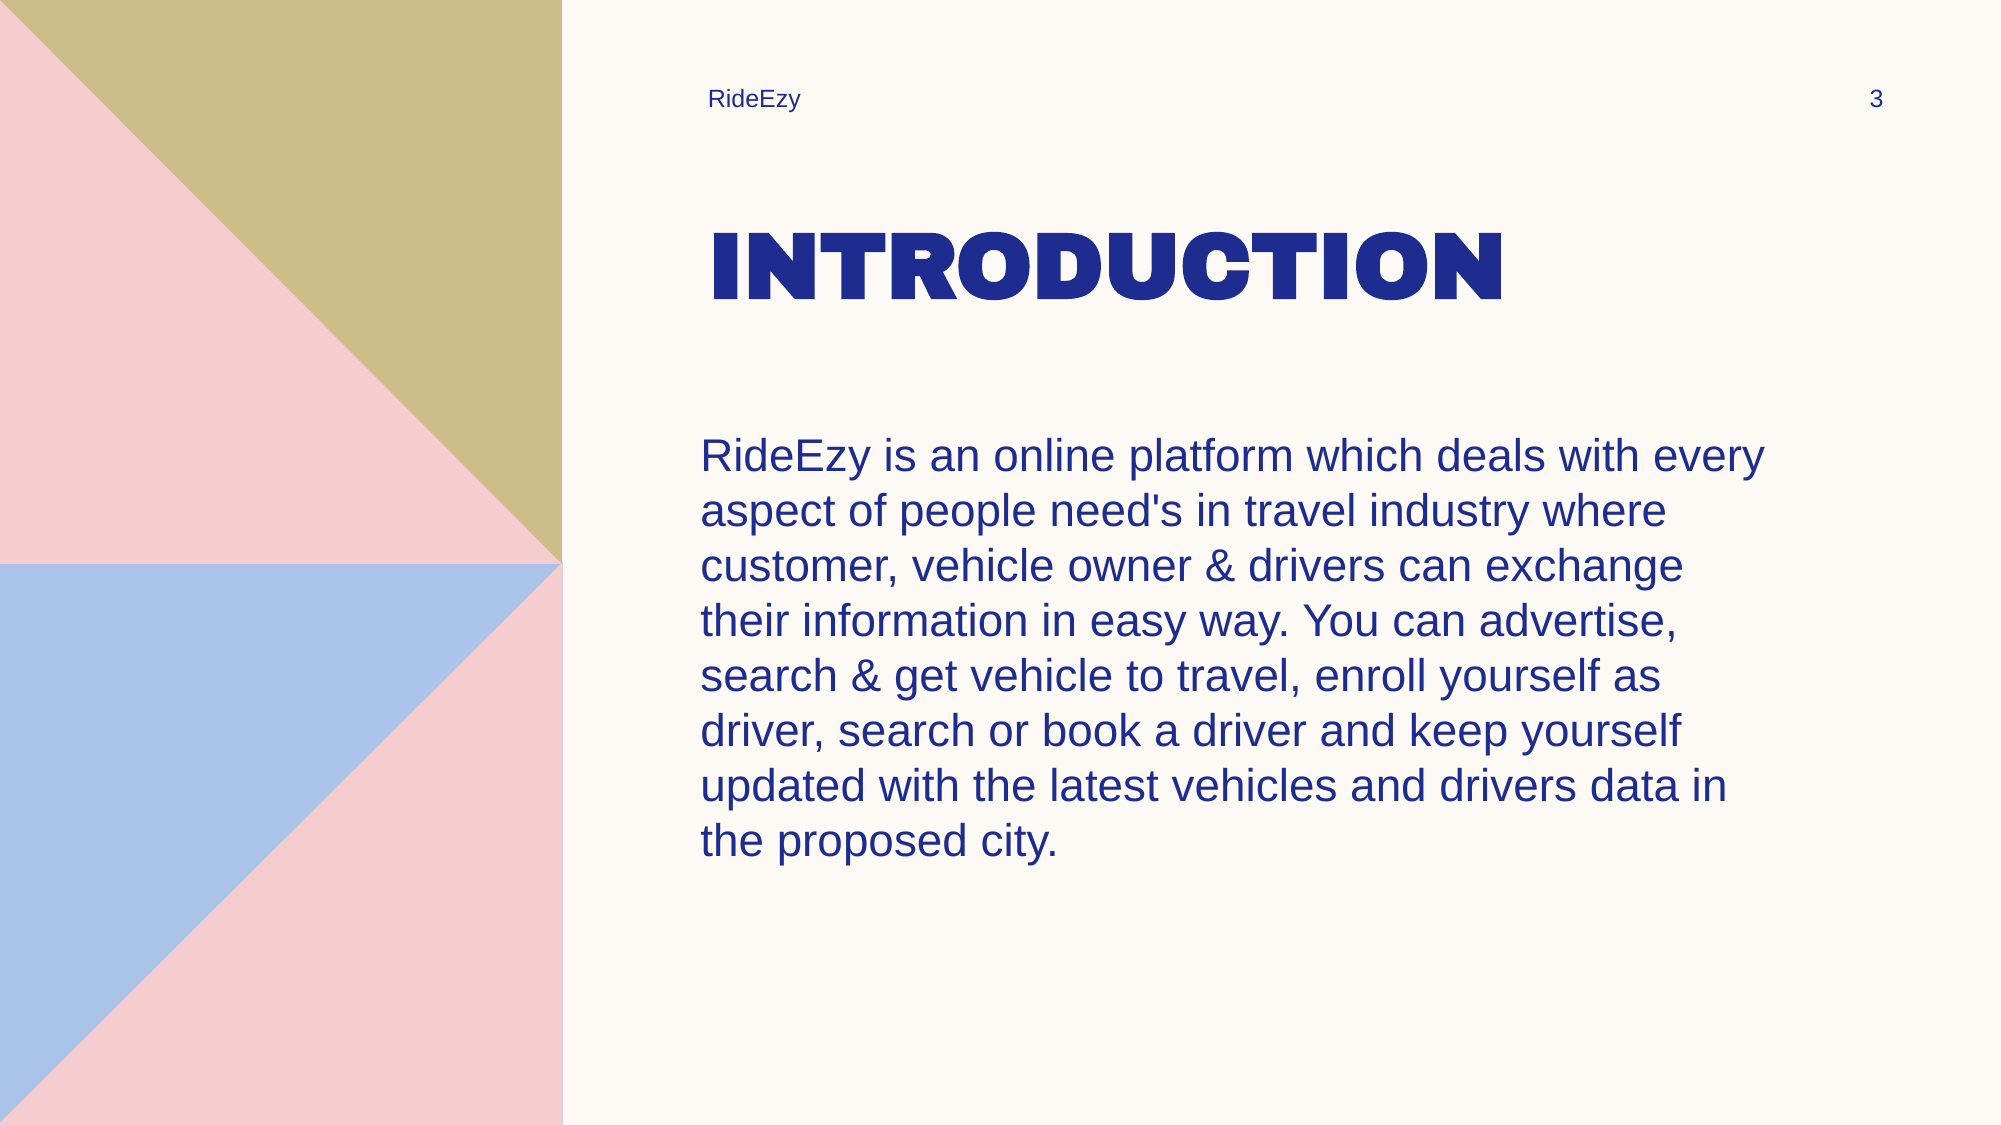

RideEzy
3
# Introduction
RideEzy is an online platform which deals with every aspect of people need's in travel industry where customer, vehicle owner & drivers can exchange their information in easy way. You can advertise, search & get vehicle to travel, enroll yourself as driver, search or book a driver and keep yourself updated with the latest vehicles and drivers data in the proposed city.